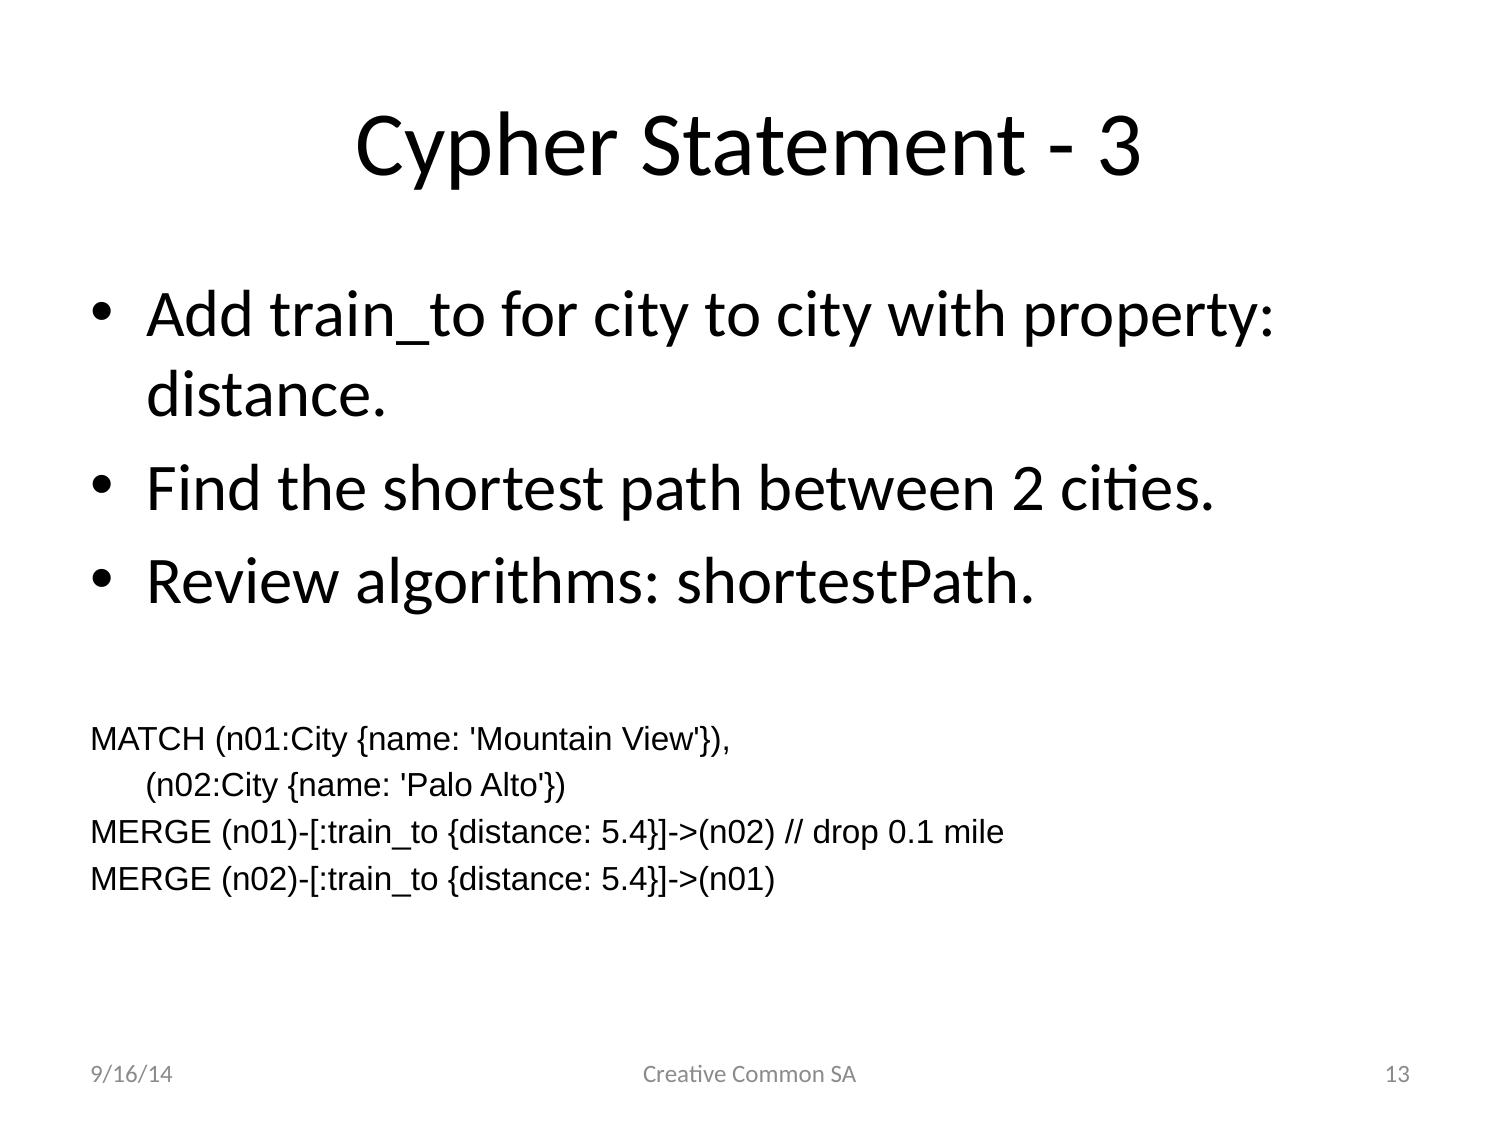

# Cypher Statement - 3
Add train_to for city to city with property: distance.
Find the shortest path between 2 cities.
Review algorithms: shortestPath.

MATCH (n01:City {name: 'Mountain View'}),
      (n02:City {name: 'Palo Alto'})
MERGE (n01)-[:train_to {distance: 5.4}]->(n02) // drop 0.1 mile
MERGE (n02)-[:train_to {distance: 5.4}]->(n01)

9/16/14
Creative Common SA
13